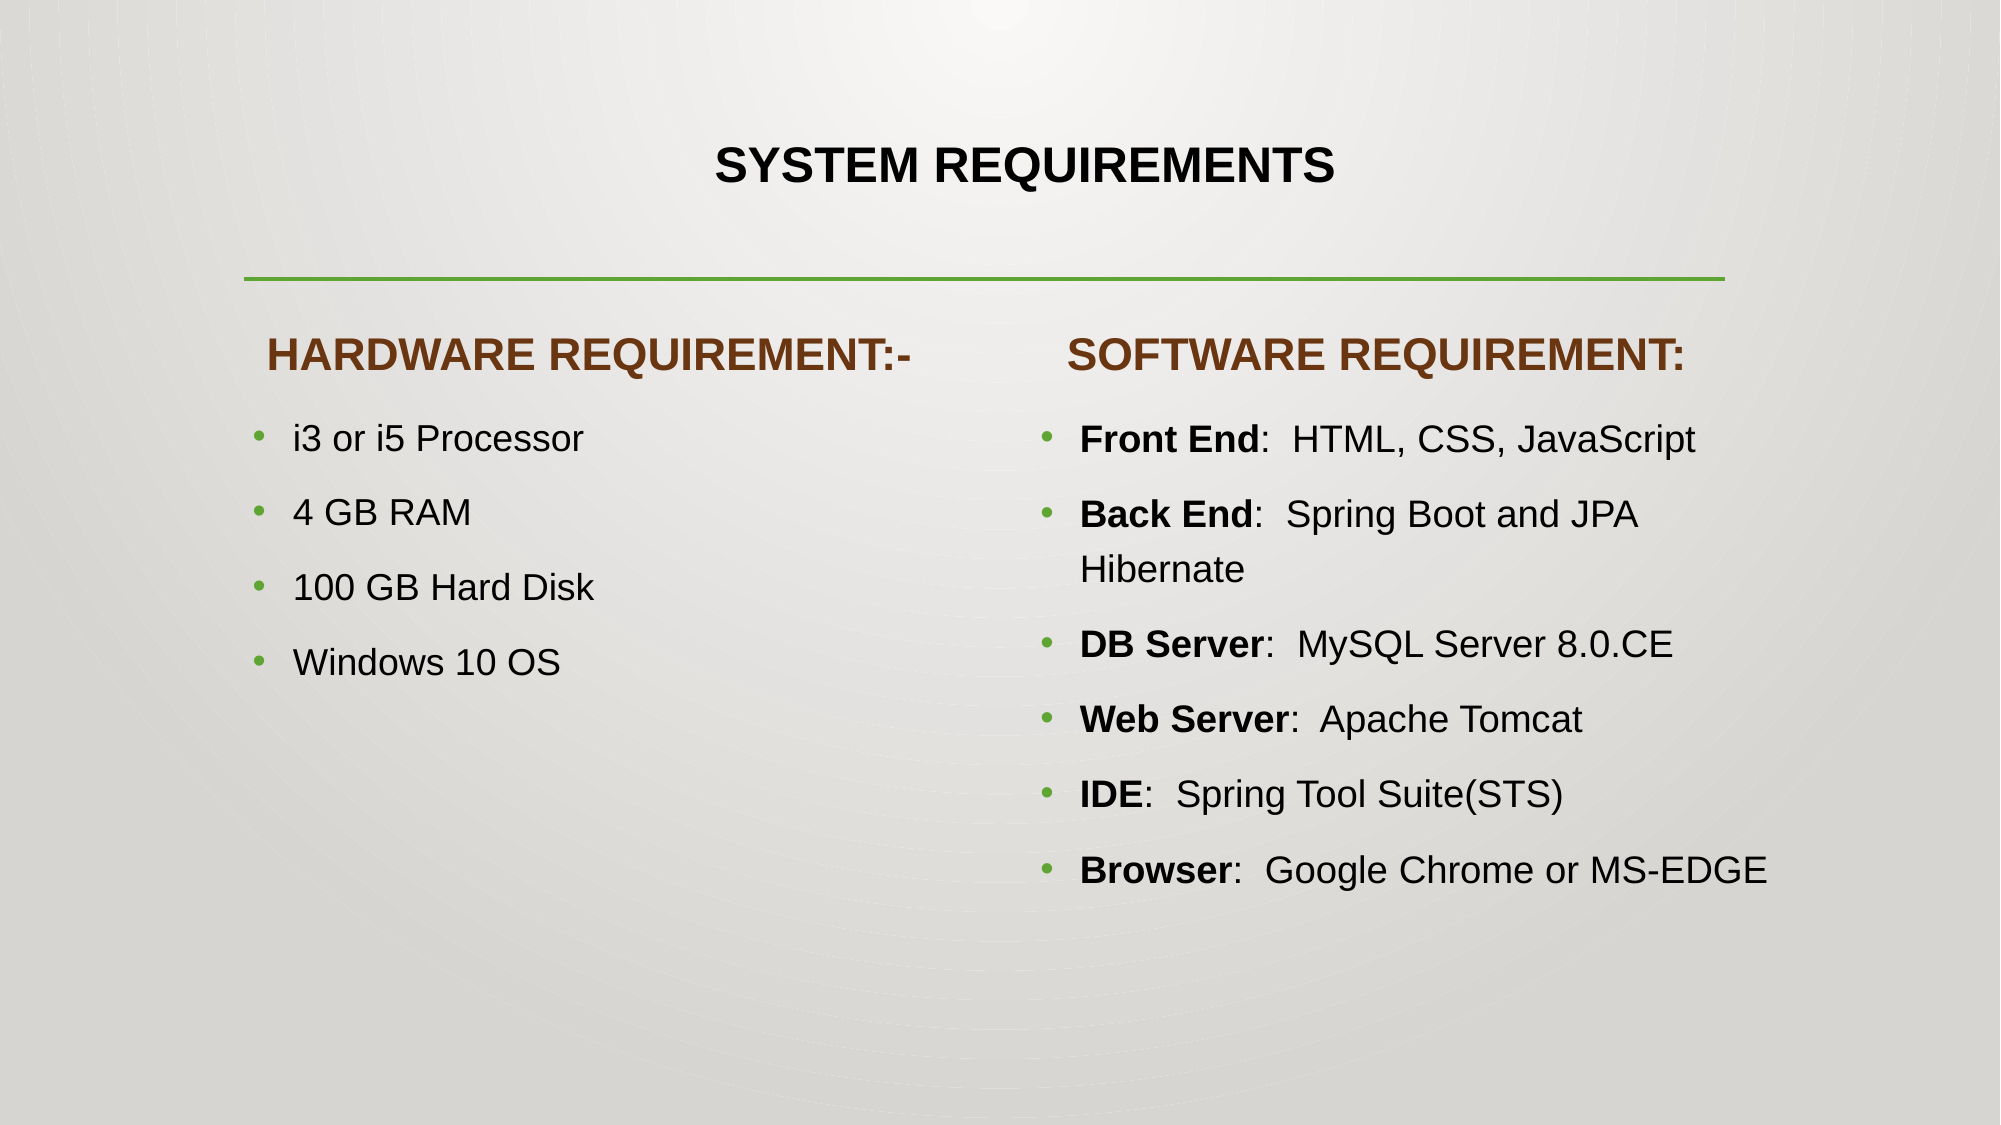

# SYSTEM REQUIREMENTS
Hardware Requirement:-

Software Requirement:

Front End:  HTML, CSS, JavaScript
Back End:  Spring Boot and JPA Hibernate
DB Server:  MySQL Server 8.0.CE
Web Server:  Apache Tomcat
IDE:  Spring Tool Suite(STS)
Browser:  Google Chrome or MS-EDGE

i3 or i5 Processor
4 GB RAM
100 GB Hard Disk
Windows 10 OS